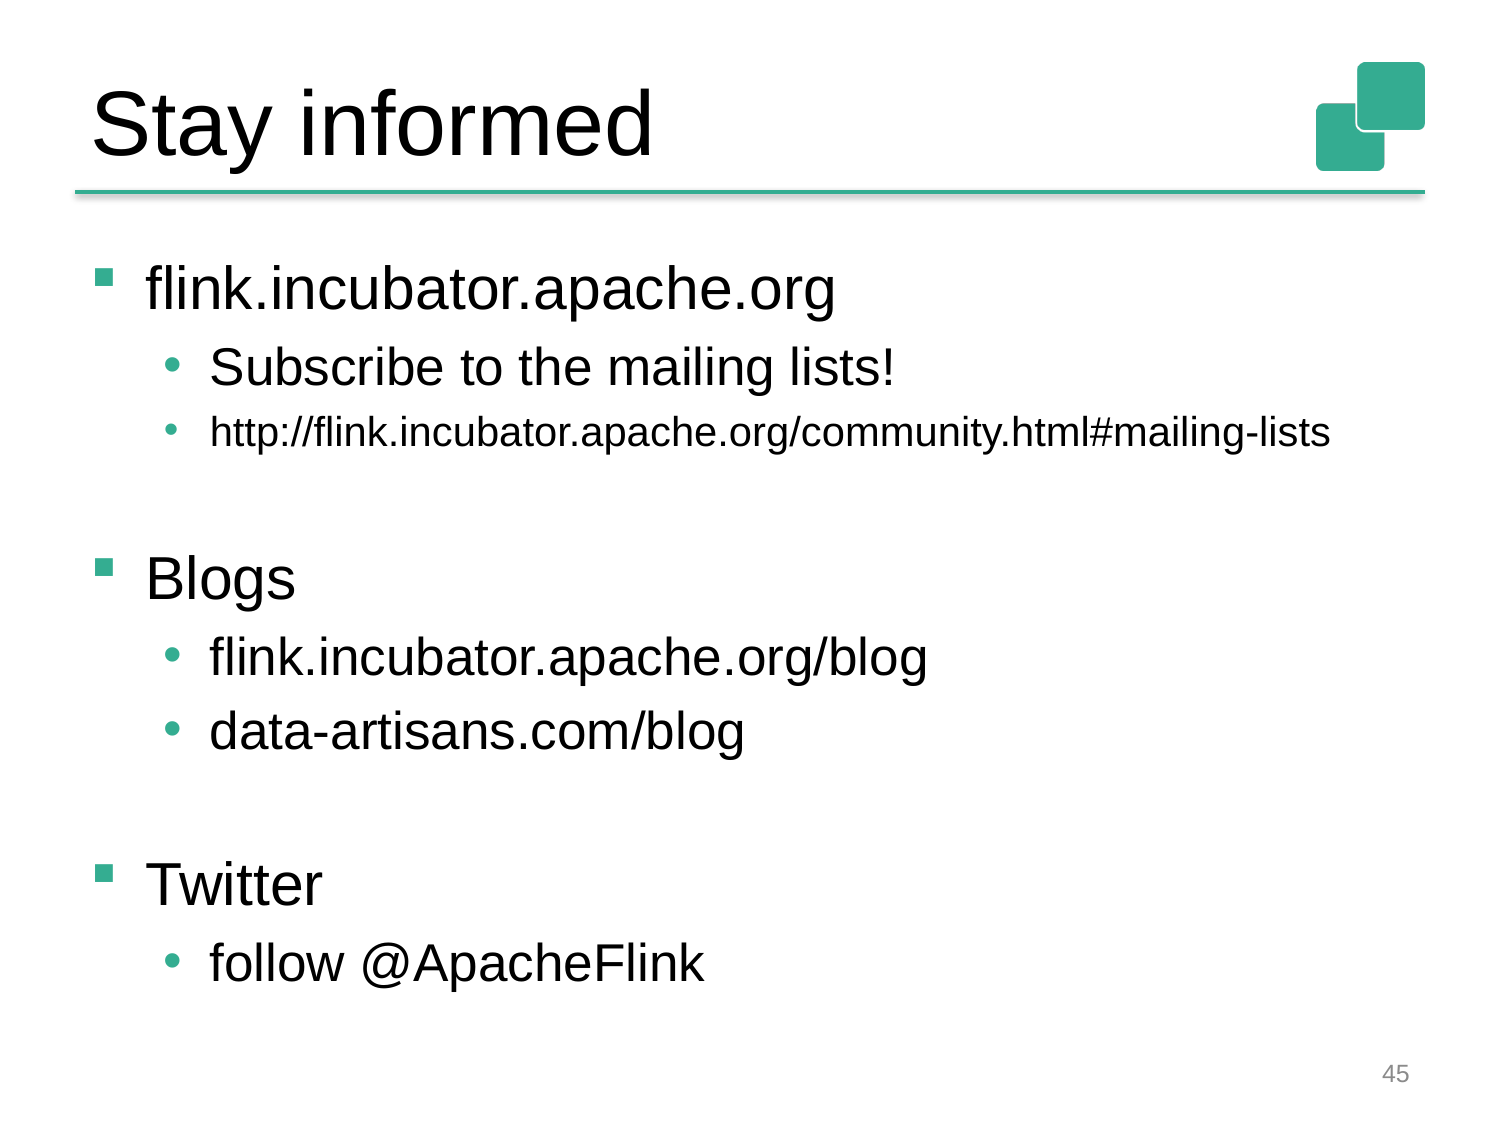

# Stay informed
flink.incubator.apache.org
Subscribe to the mailing lists!
http://flink.incubator.apache.org/community.html#mailing-lists

Blogs
flink.incubator.apache.org/blog
data-artisans.com/blog

Twitter
follow @ApacheFlink
45